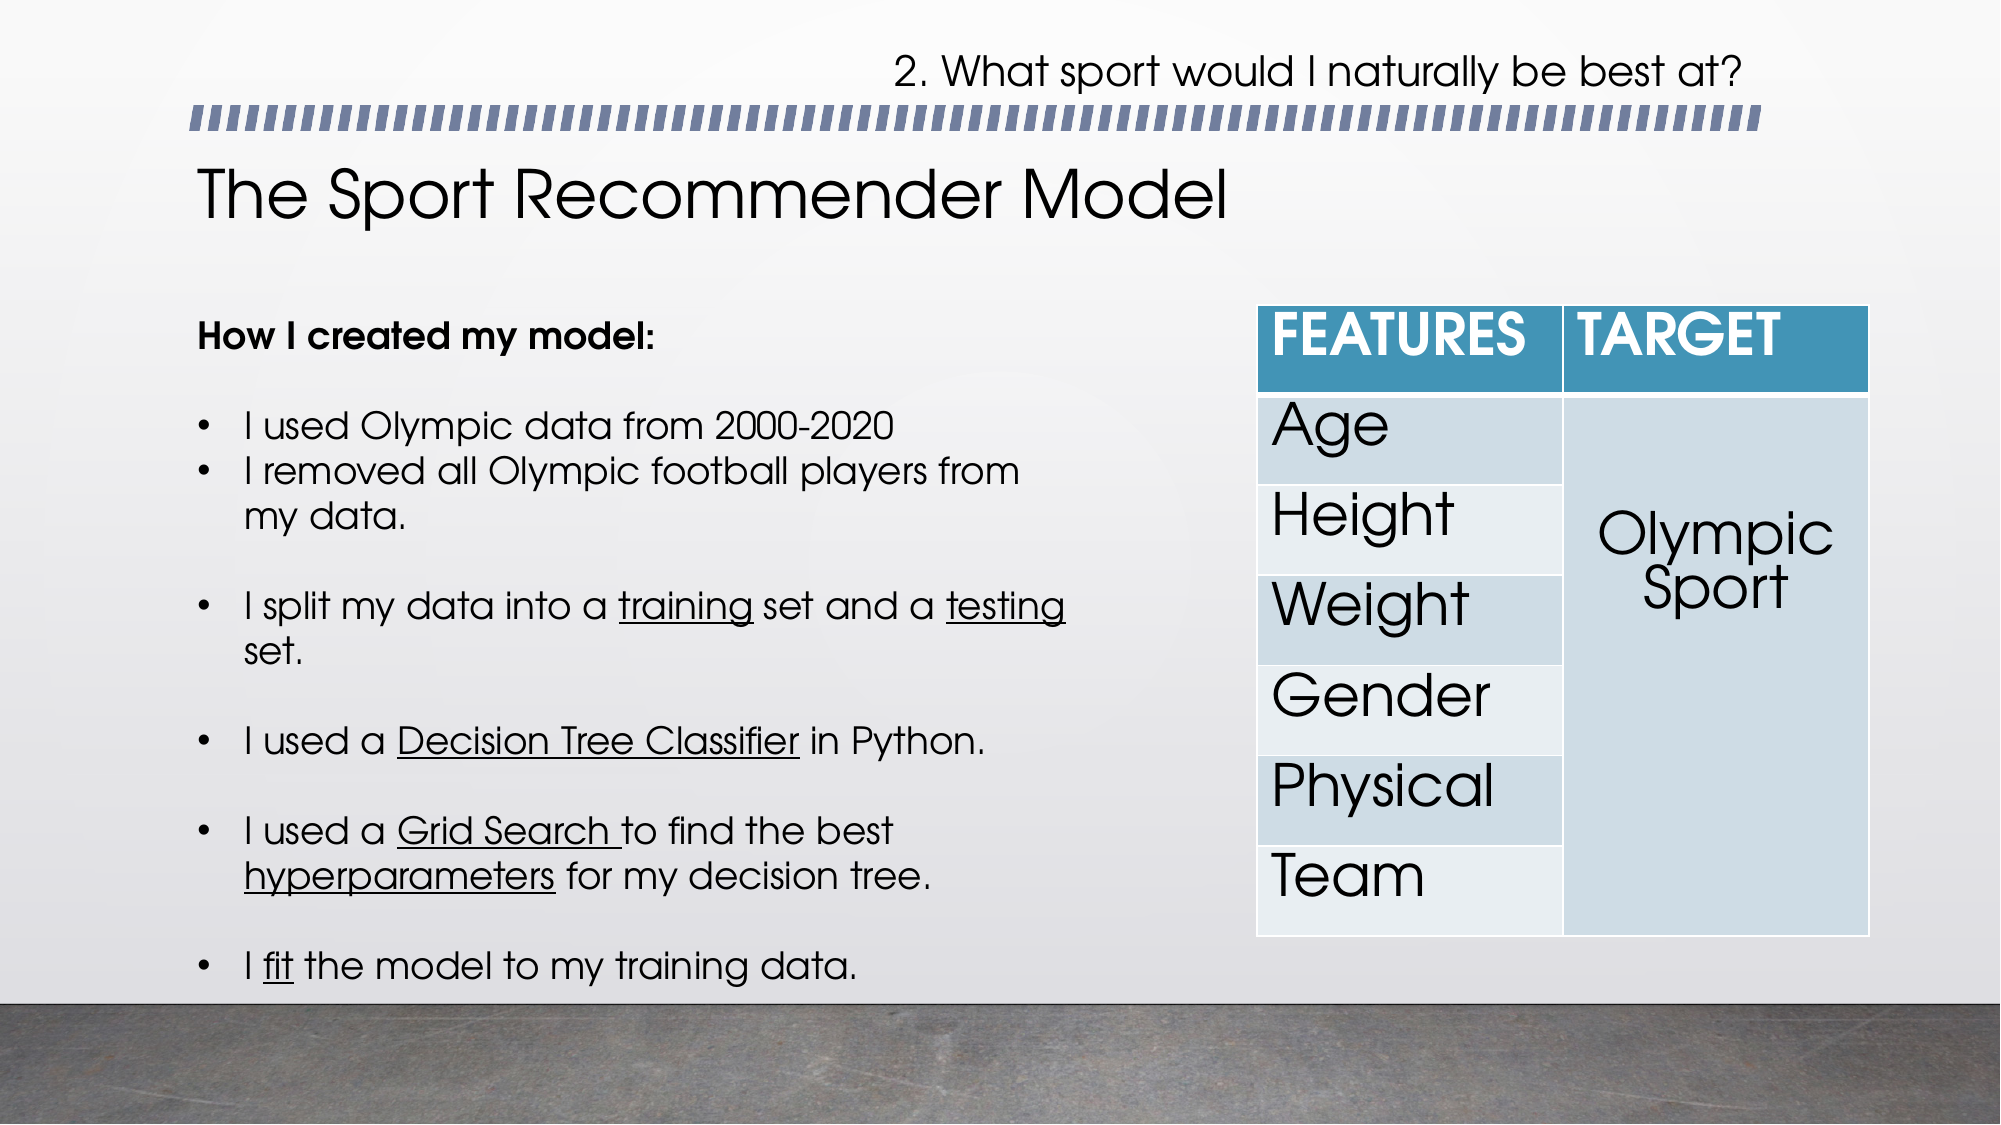

# 2. What sport would I naturally be best at?
The Sport Recommender Model

How I created my model:

I used Olympic data from 2000-2020
I removed all Olympic football players from my data.

I split my data into a training set and a testing set.

I used a Decision Tree Classifier in Python.

I used a Grid Search to find the best hyperparameters for my decision tree.

I fit the model to my training data.
| FEATURES | TARGET |
| --- | --- |
| Age | Olympic Sport |
| Height |  |
| Weight |  |
| Gender |  |
| Physical |  |
| Team |  |